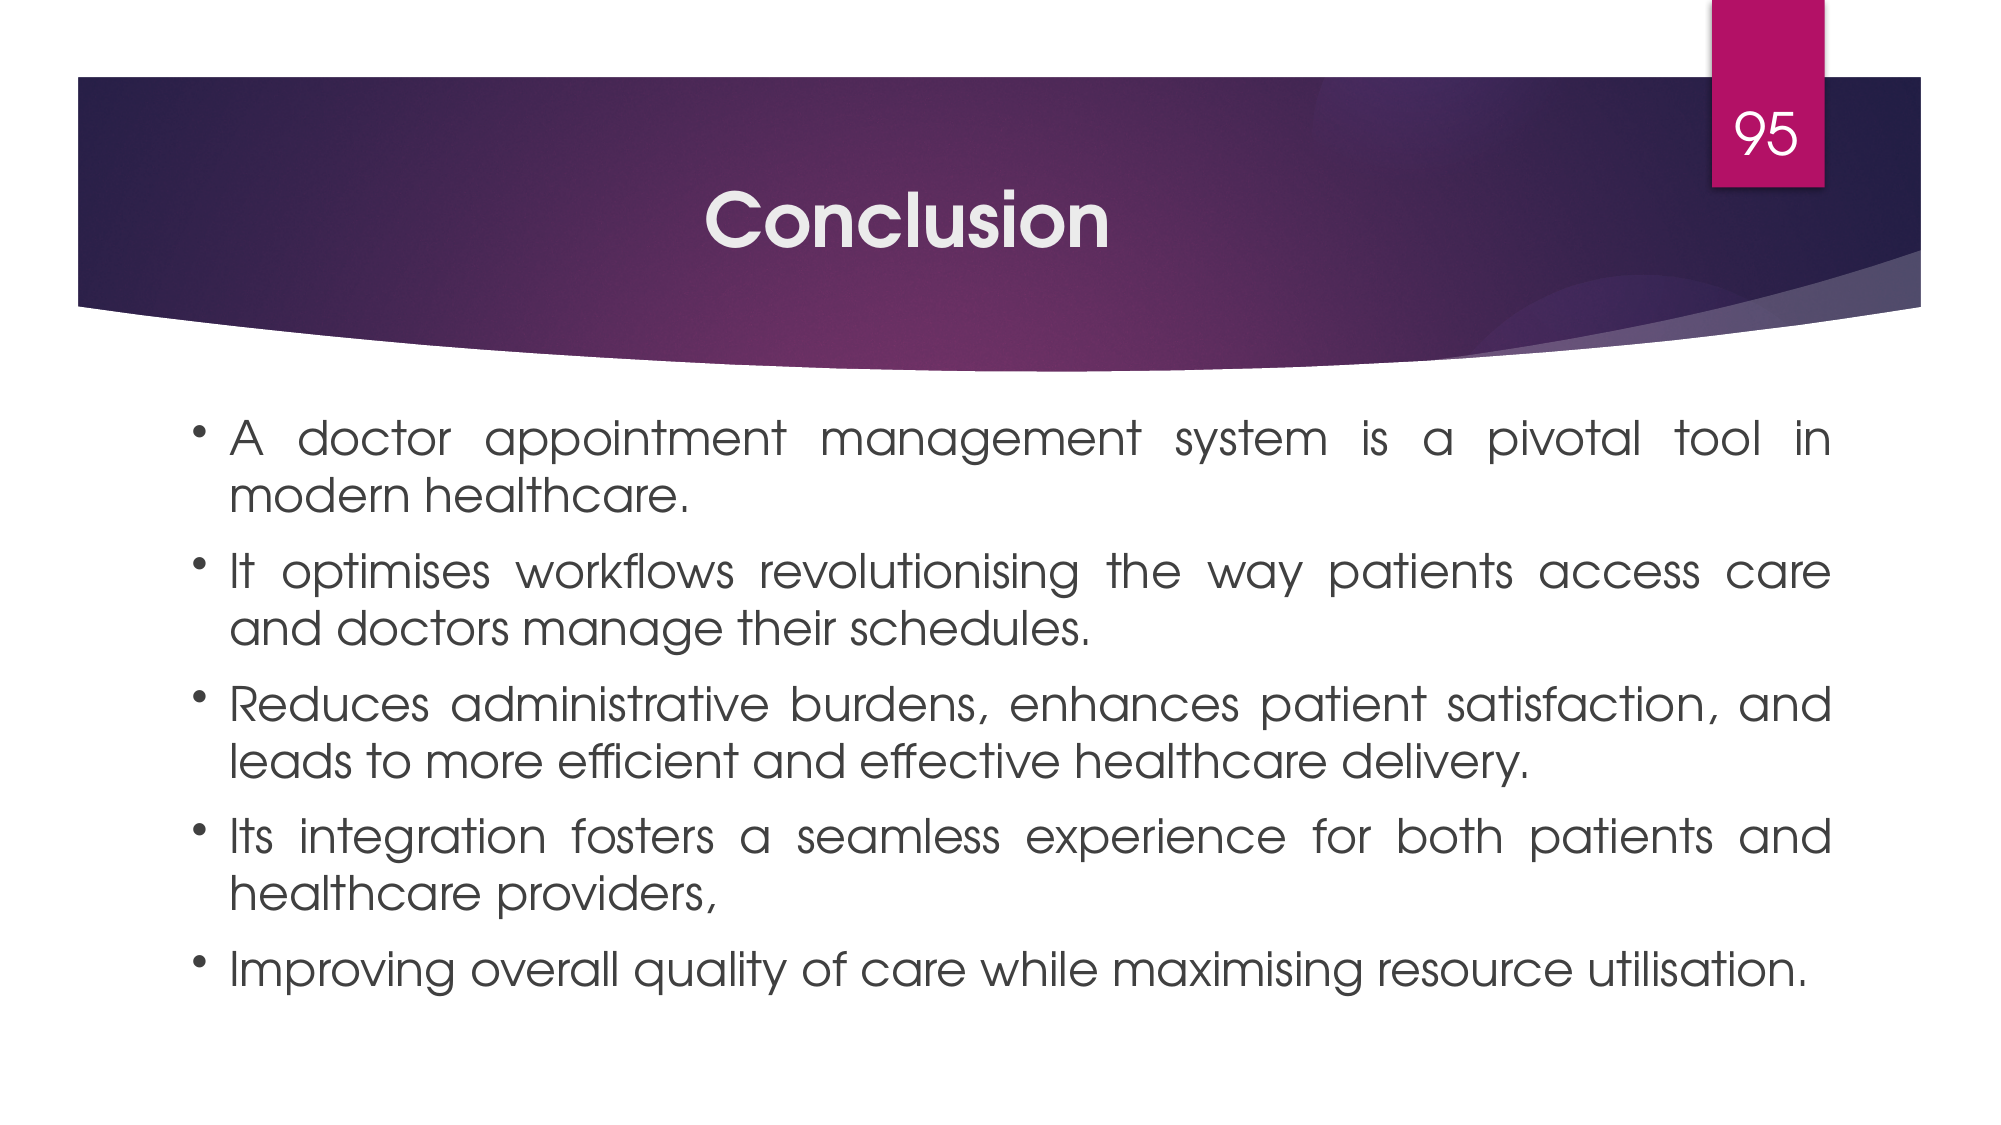

95
# Conclusion
A doctor appointment management system is a pivotal tool in modern healthcare.
It optimises workflows revolutionising the way patients access care and doctors manage their schedules.
Reduces administrative burdens, enhances patient satisfaction, and leads to more efficient and effective healthcare delivery.
Its integration fosters a seamless experience for both patients and healthcare providers,
Improving overall quality of care while maximising resource utilisation.